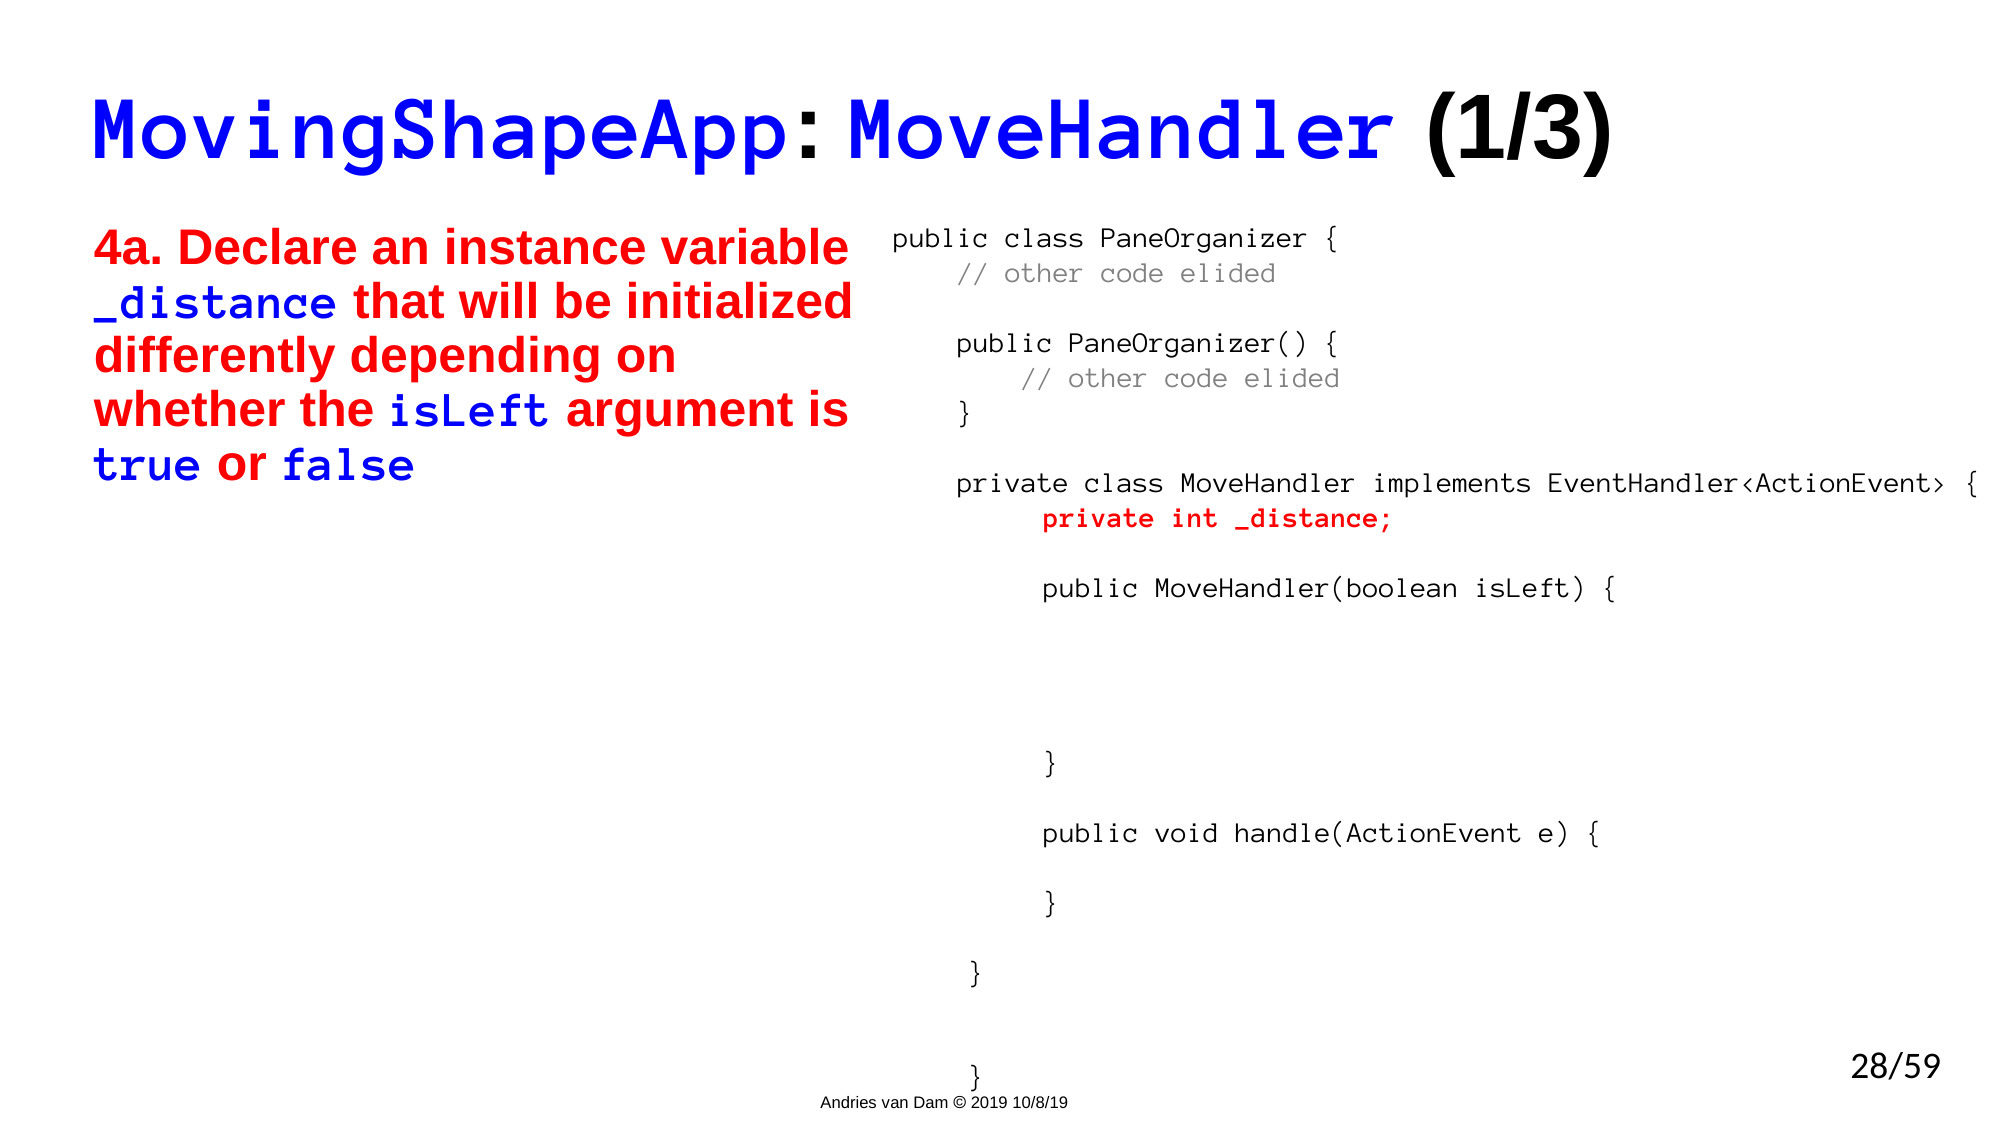

# MovingShapeApp: MoveHandler (1/3)
public class PaneOrganizer {
    // other code elided

    public PaneOrganizer() {
        // other code elided
    }

    private class MoveHandler implements EventHandler<ActionEvent> {
	private int _distance;

	public MoveHandler(boolean isLeft) {

	}

	public void handle(ActionEvent e) {

	}

}

}

4a. Declare an instance variable _distance that will be initialized differently depending on whether the isLeft argument is true or false